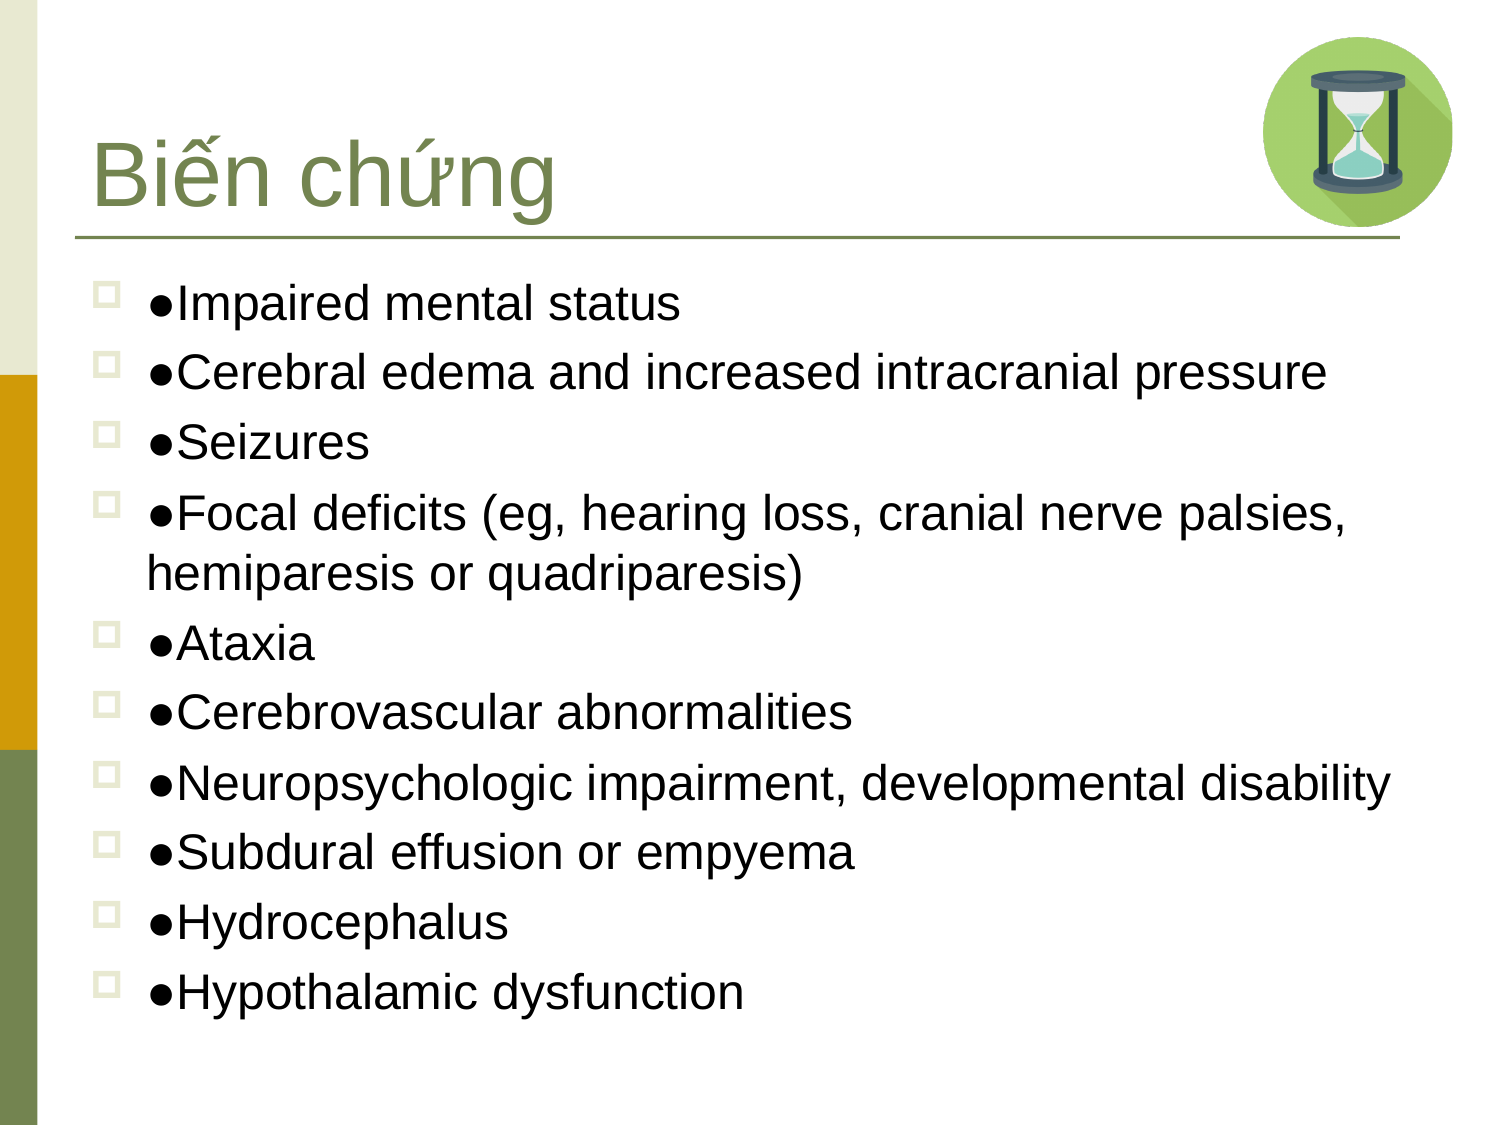

# Biến chứng
●Impaired mental status
●Cerebral edema and increased intracranial pressure
●Seizures
●Focal deficits (eg, hearing loss, cranial nerve palsies, hemiparesis or quadriparesis)
●Ataxia
●Cerebrovascular abnormalities
●Neuropsychologic impairment, developmental disability
●Subdural effusion or empyema
●Hydrocephalus
●Hypothalamic dysfunction